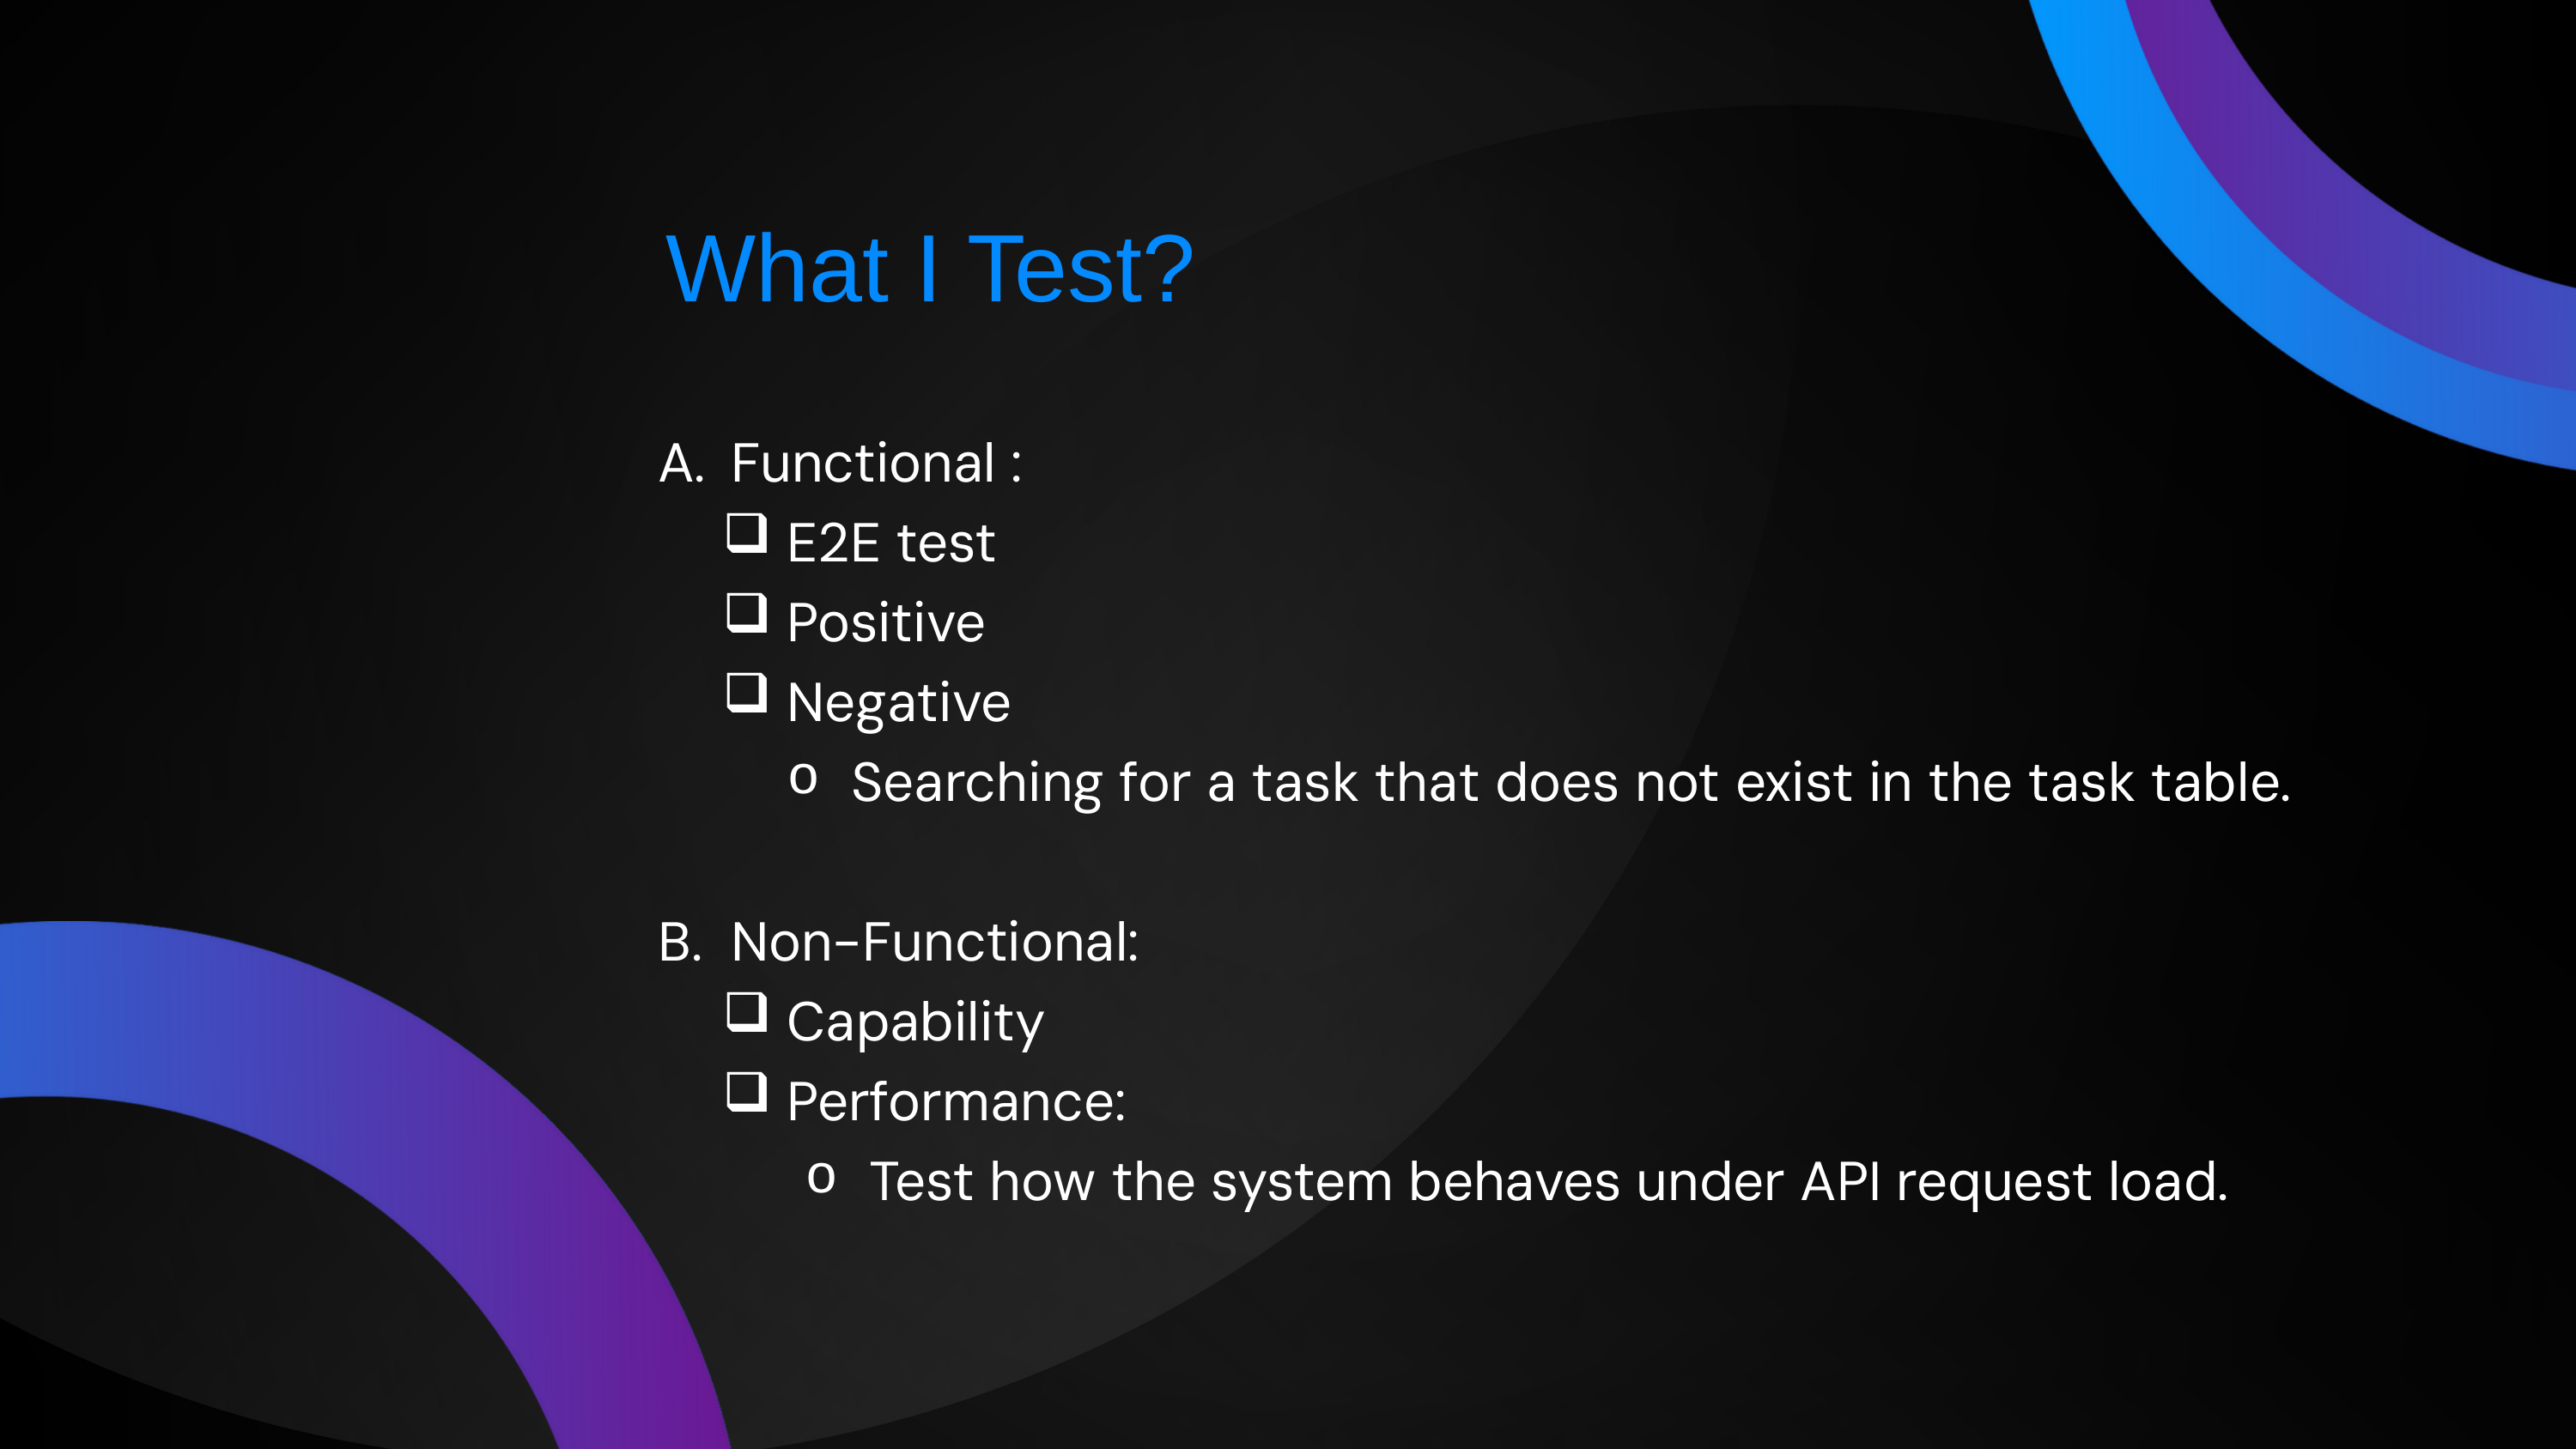

What I Test?
Functional :
E2E test
Positive
Negative
Searching for a task that does not exist in the task table.

Non-Functional:
Capability
Performance:
Test how the system behaves under API request load.